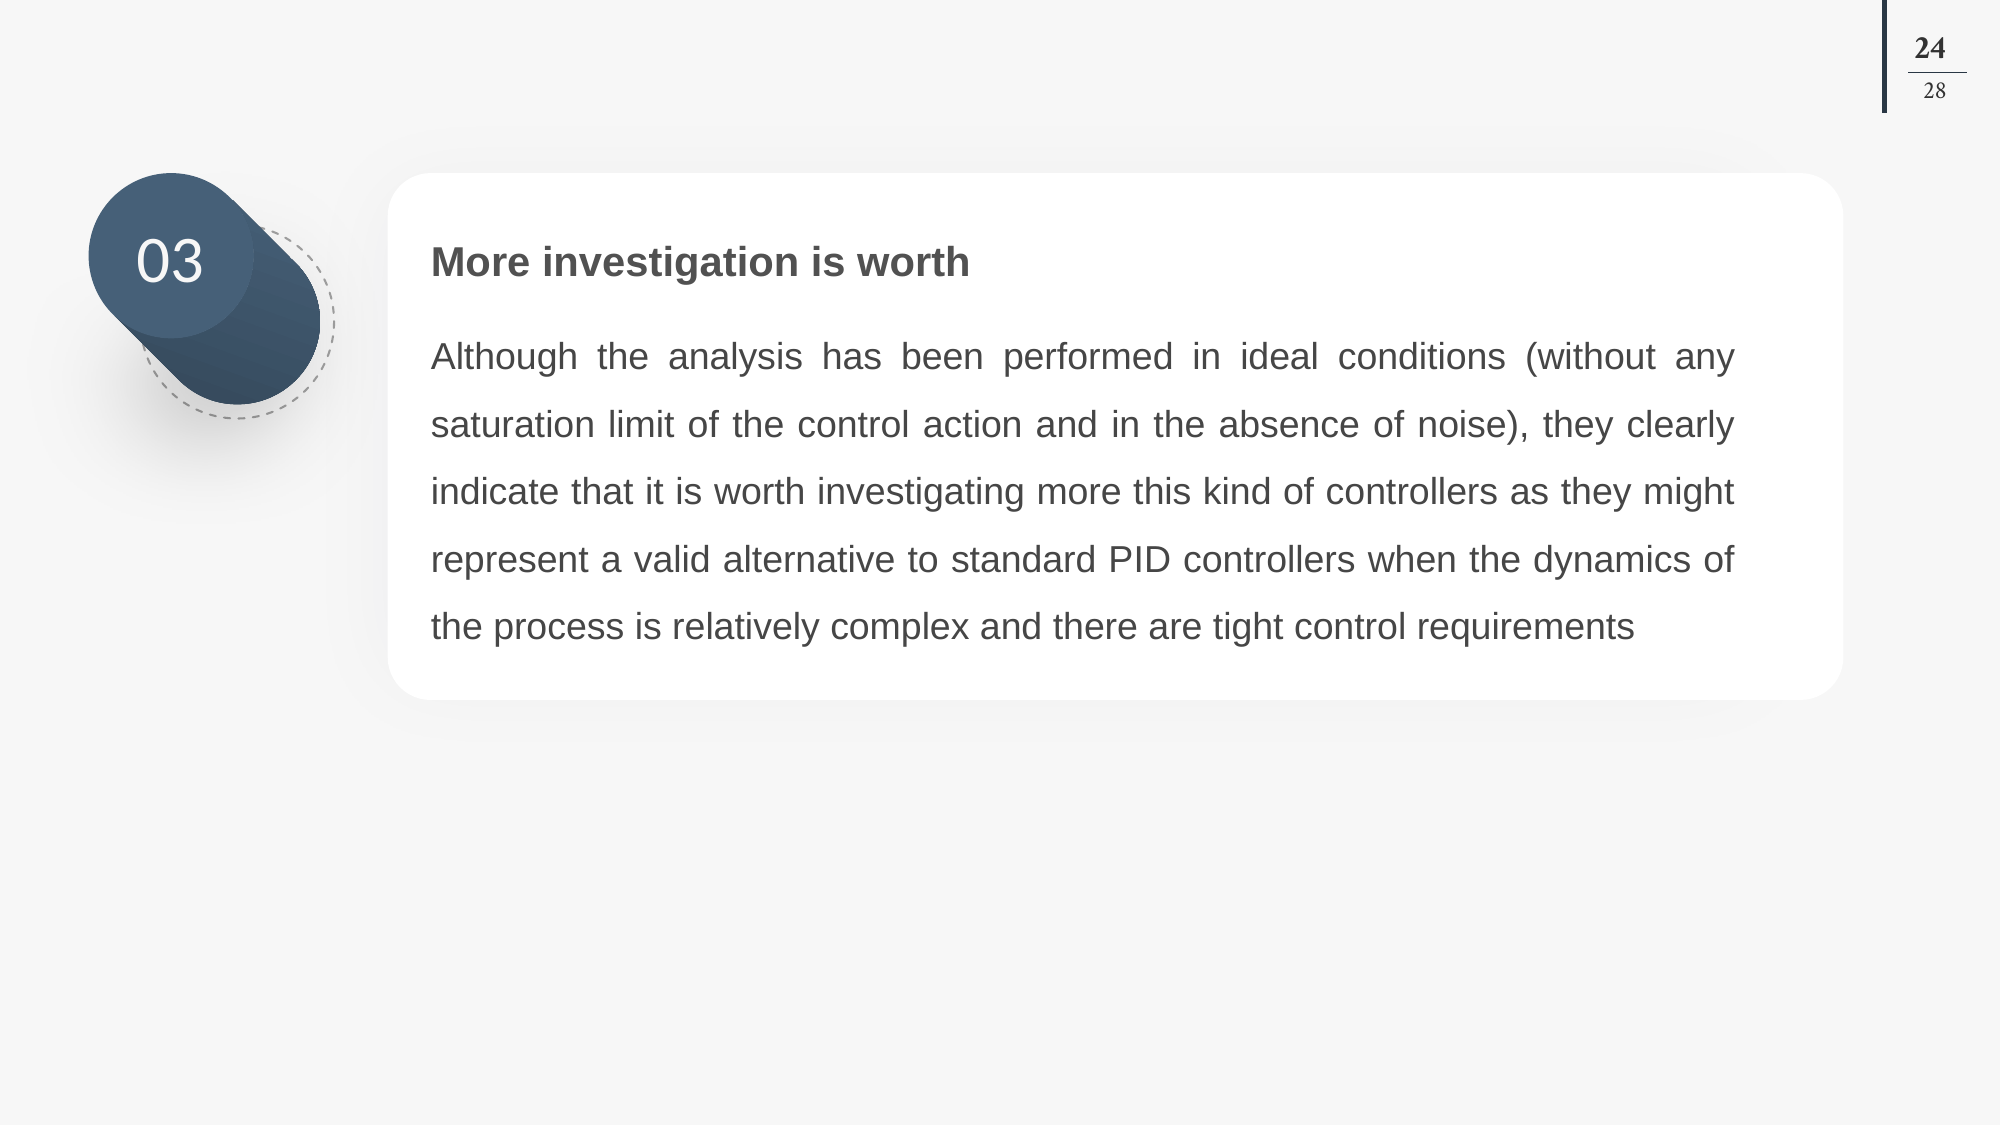

More investigation is worth
Although the analysis has been performed in ideal conditions (without any saturation limit of the control action and in the absence of noise), they clearly indicate that it is worth investigating more this kind of controllers as they might represent a valid alternative to standard PID controllers when the dynamics of the process is relatively complex and there are tight control requirements
03